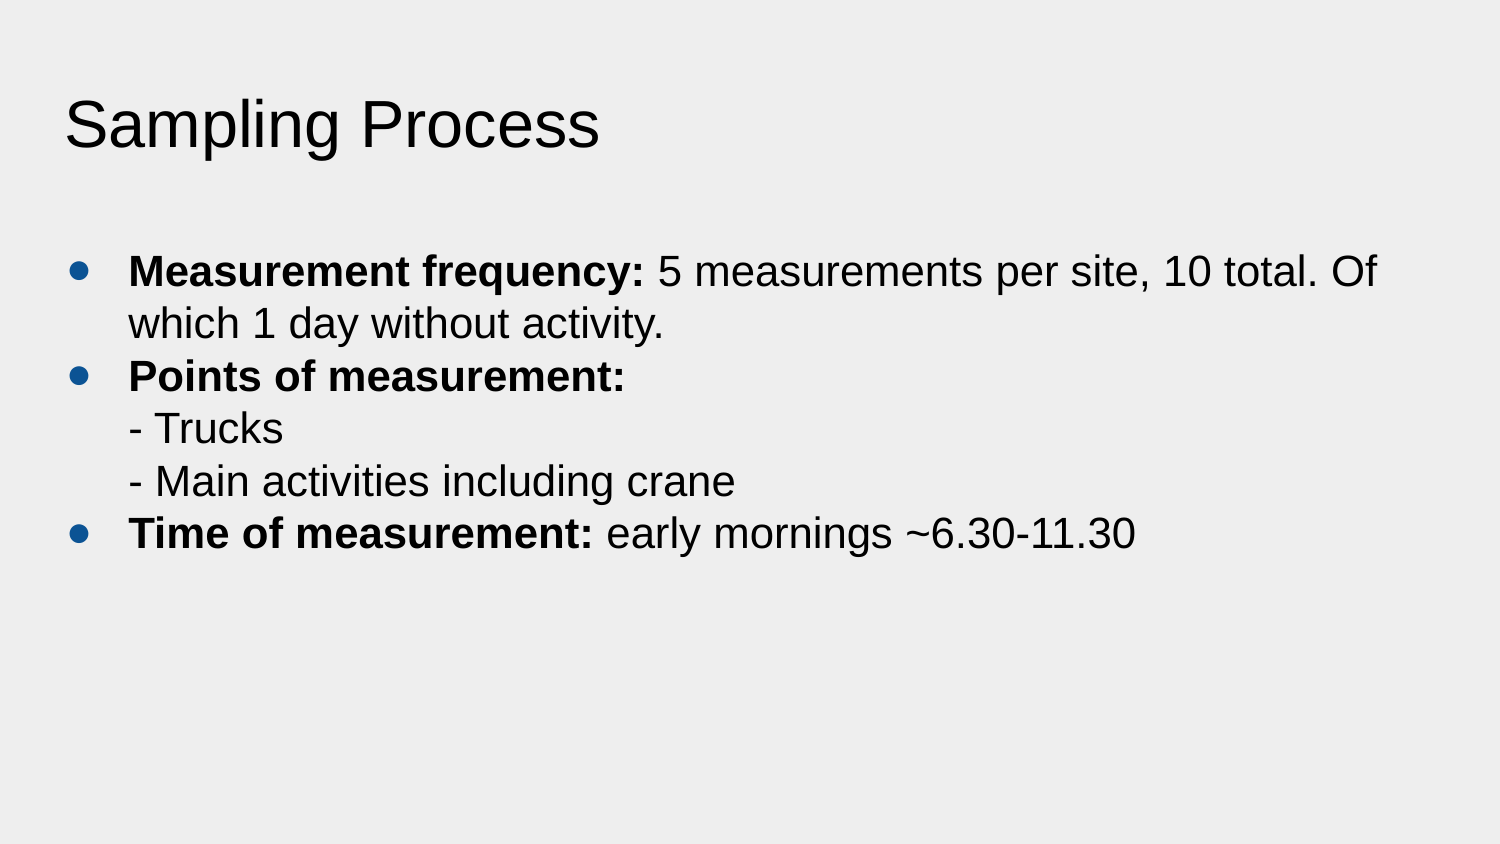

Sampling Process

Measurement frequency: 5 measurements per site, 10 total. Of which 1 day without activity.
Points of measurement:
- Trucks
- Main activities including crane
Time of measurement: early mornings ~6.30-11.30